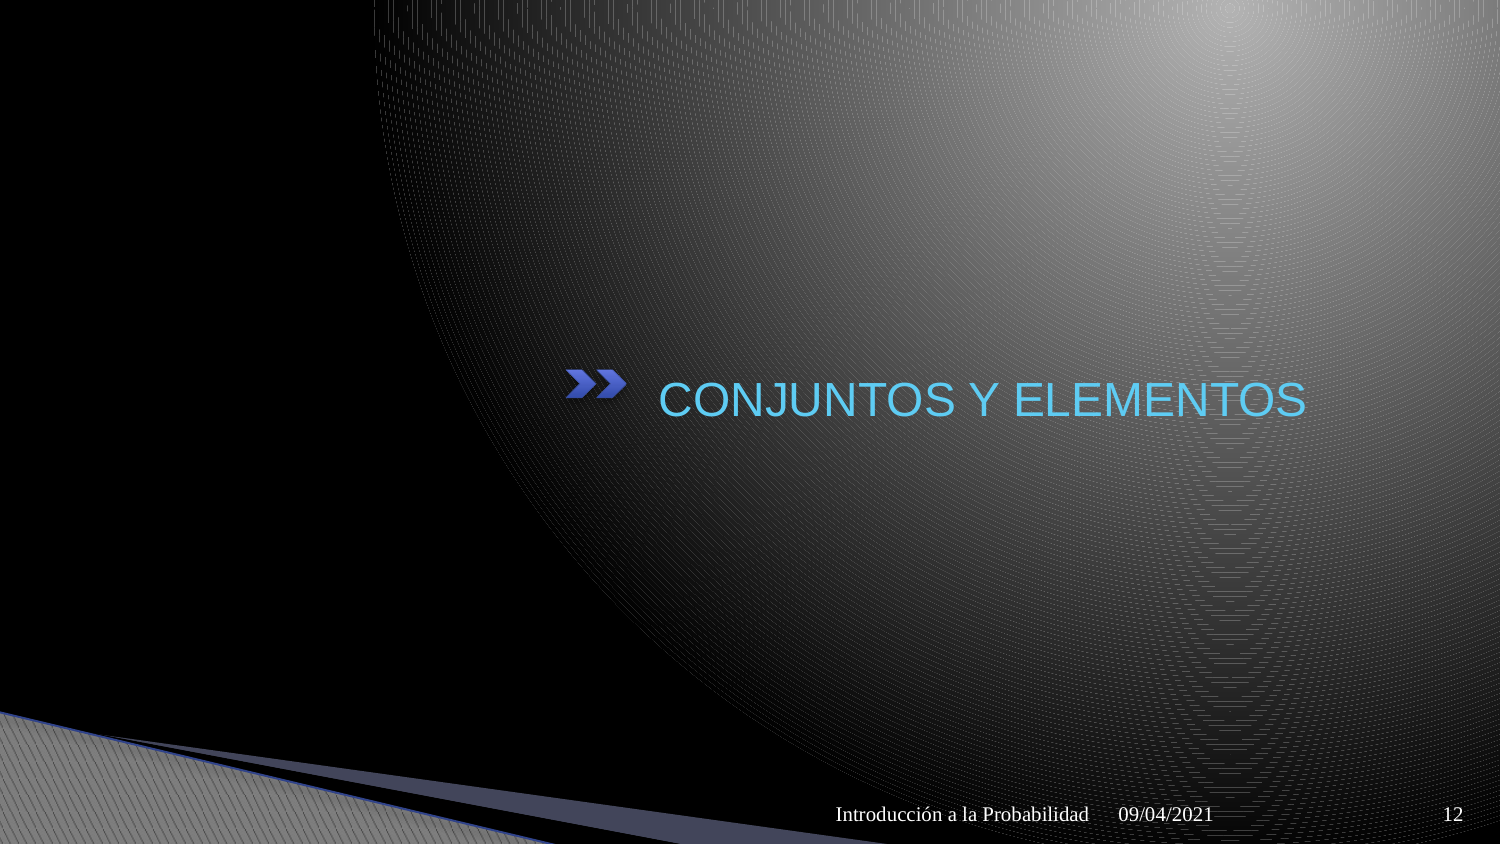

#
CONJUNTOS Y ELEMENTOS
Introducción a la Probabilidad
09/04/2021
12